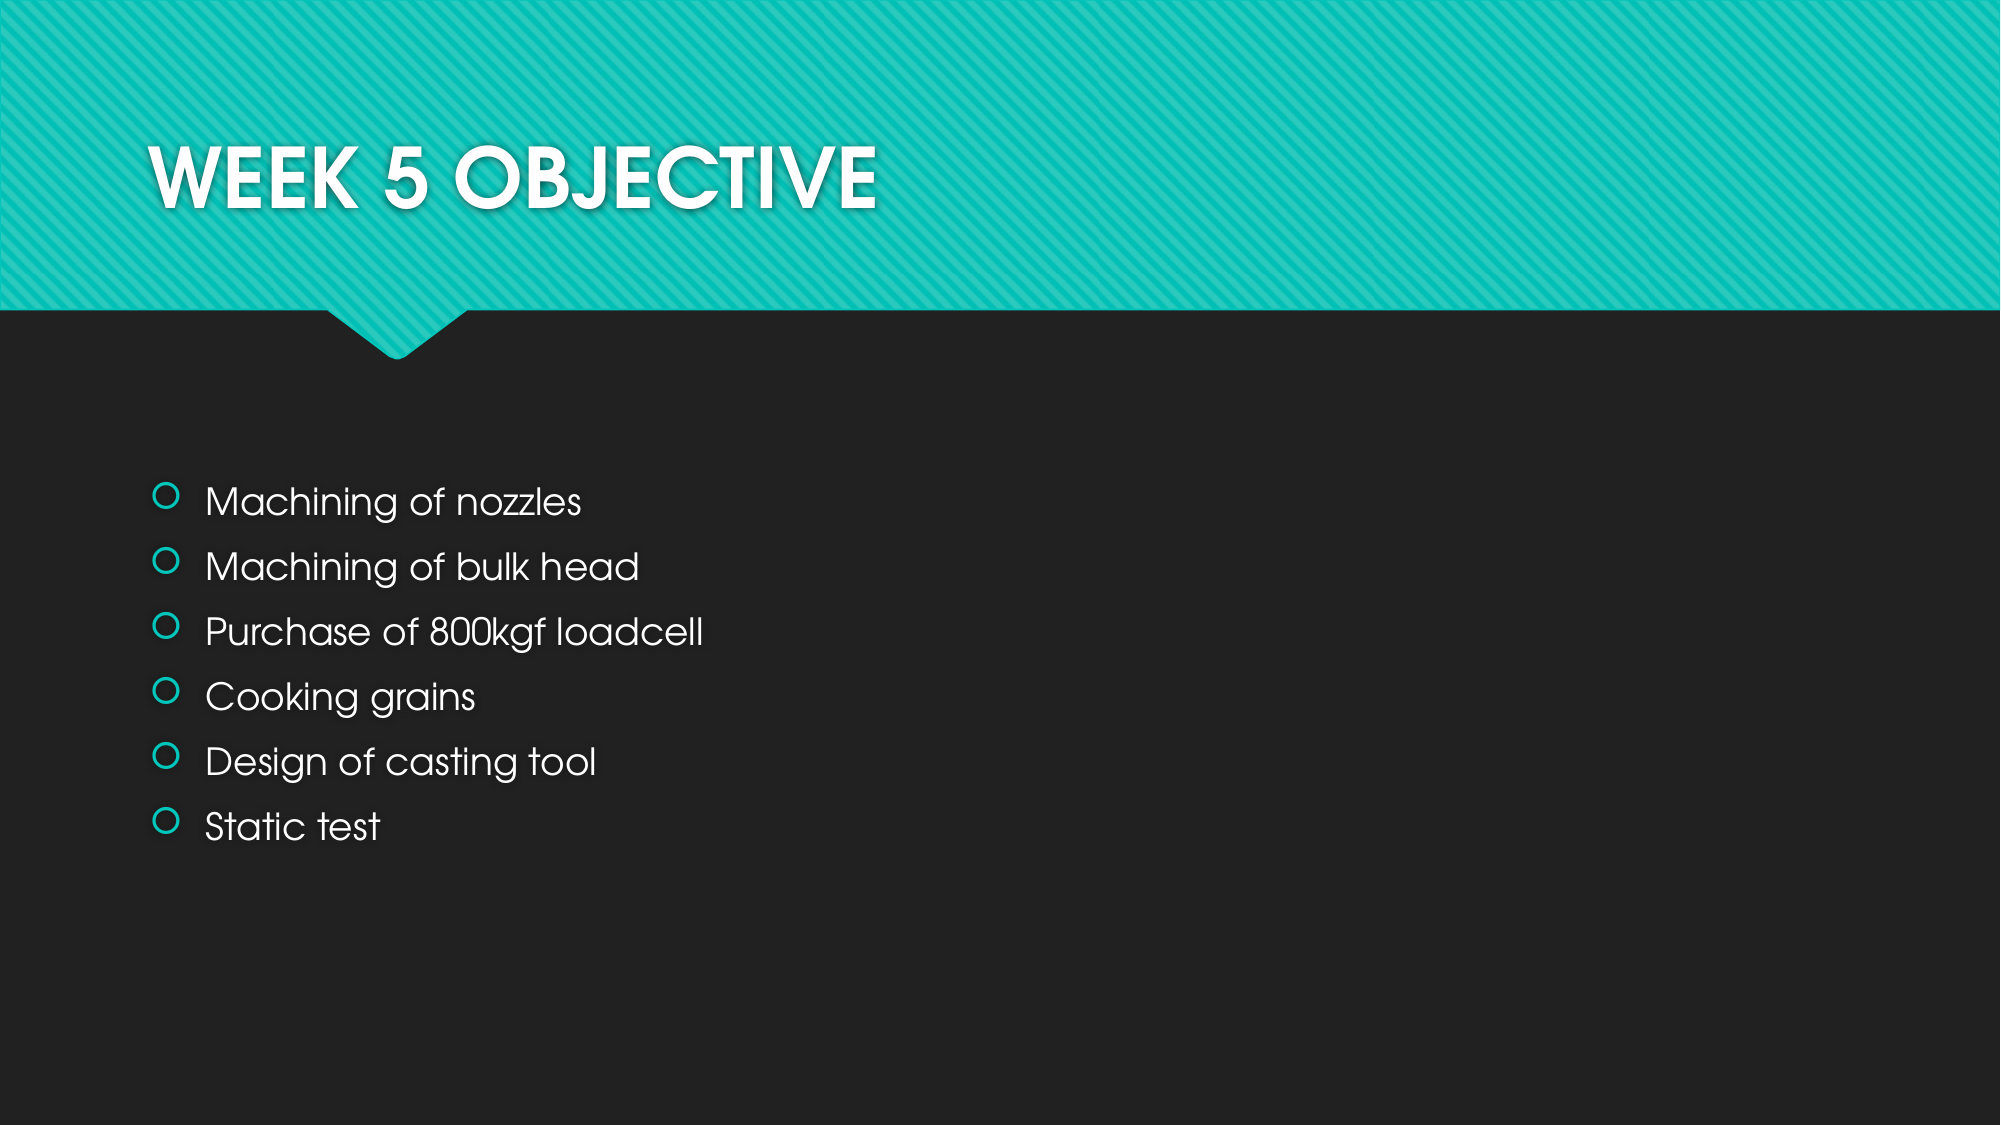

# WEEK 5 OBJECTIVE
Machining of nozzles
Machining of bulk head
Purchase of 800kgf loadcell
Cooking grains
Design of casting tool
Static test